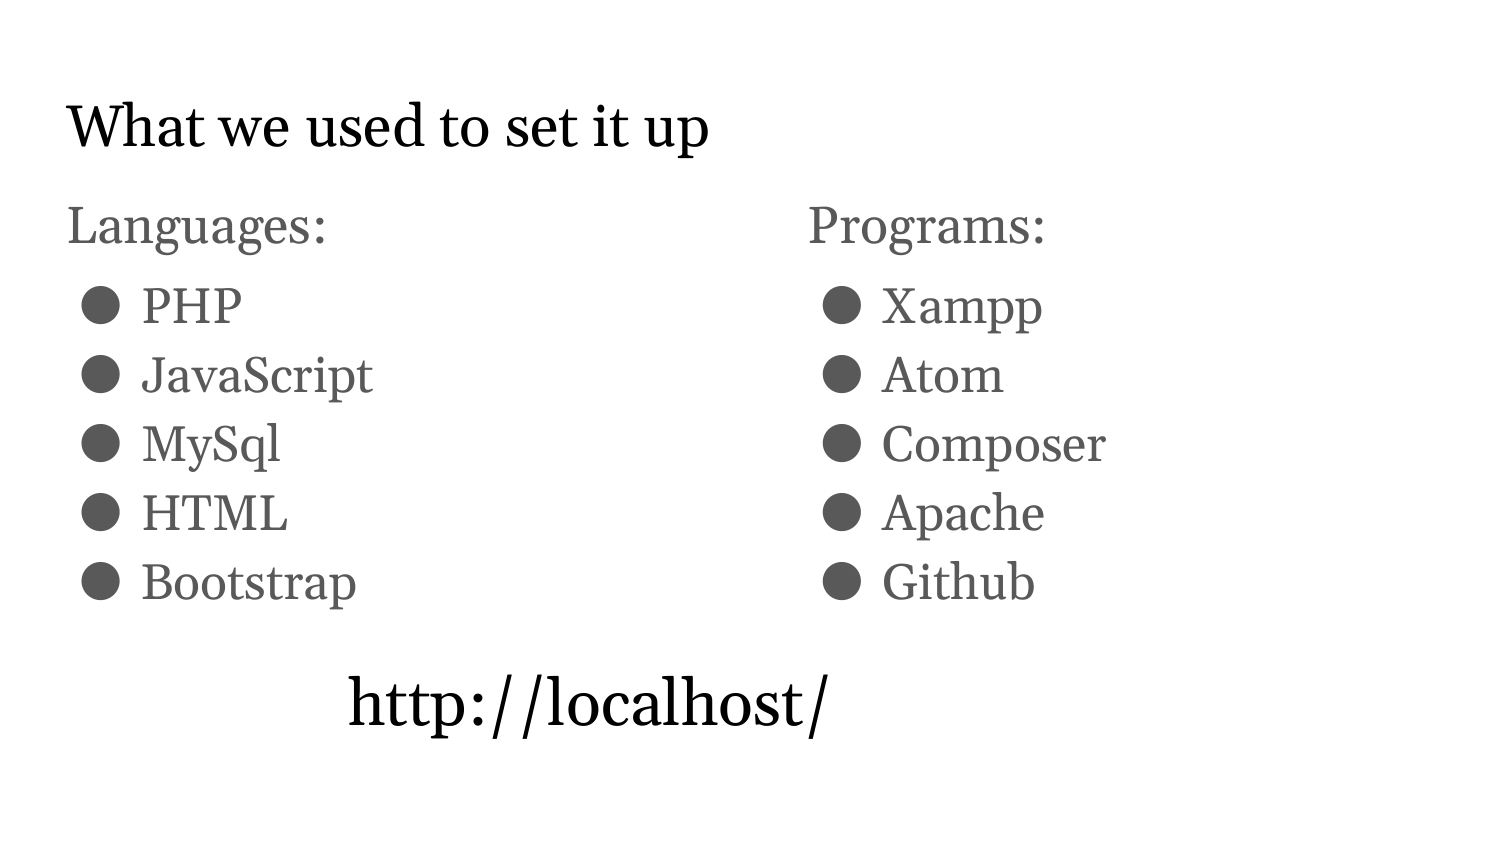

# What we used to set it up
Languages:

Programs:

PHP
JavaScript
MySql
HTML
Bootstrap
Xampp
Atom
Composer
Apache
Github
http://localhost/